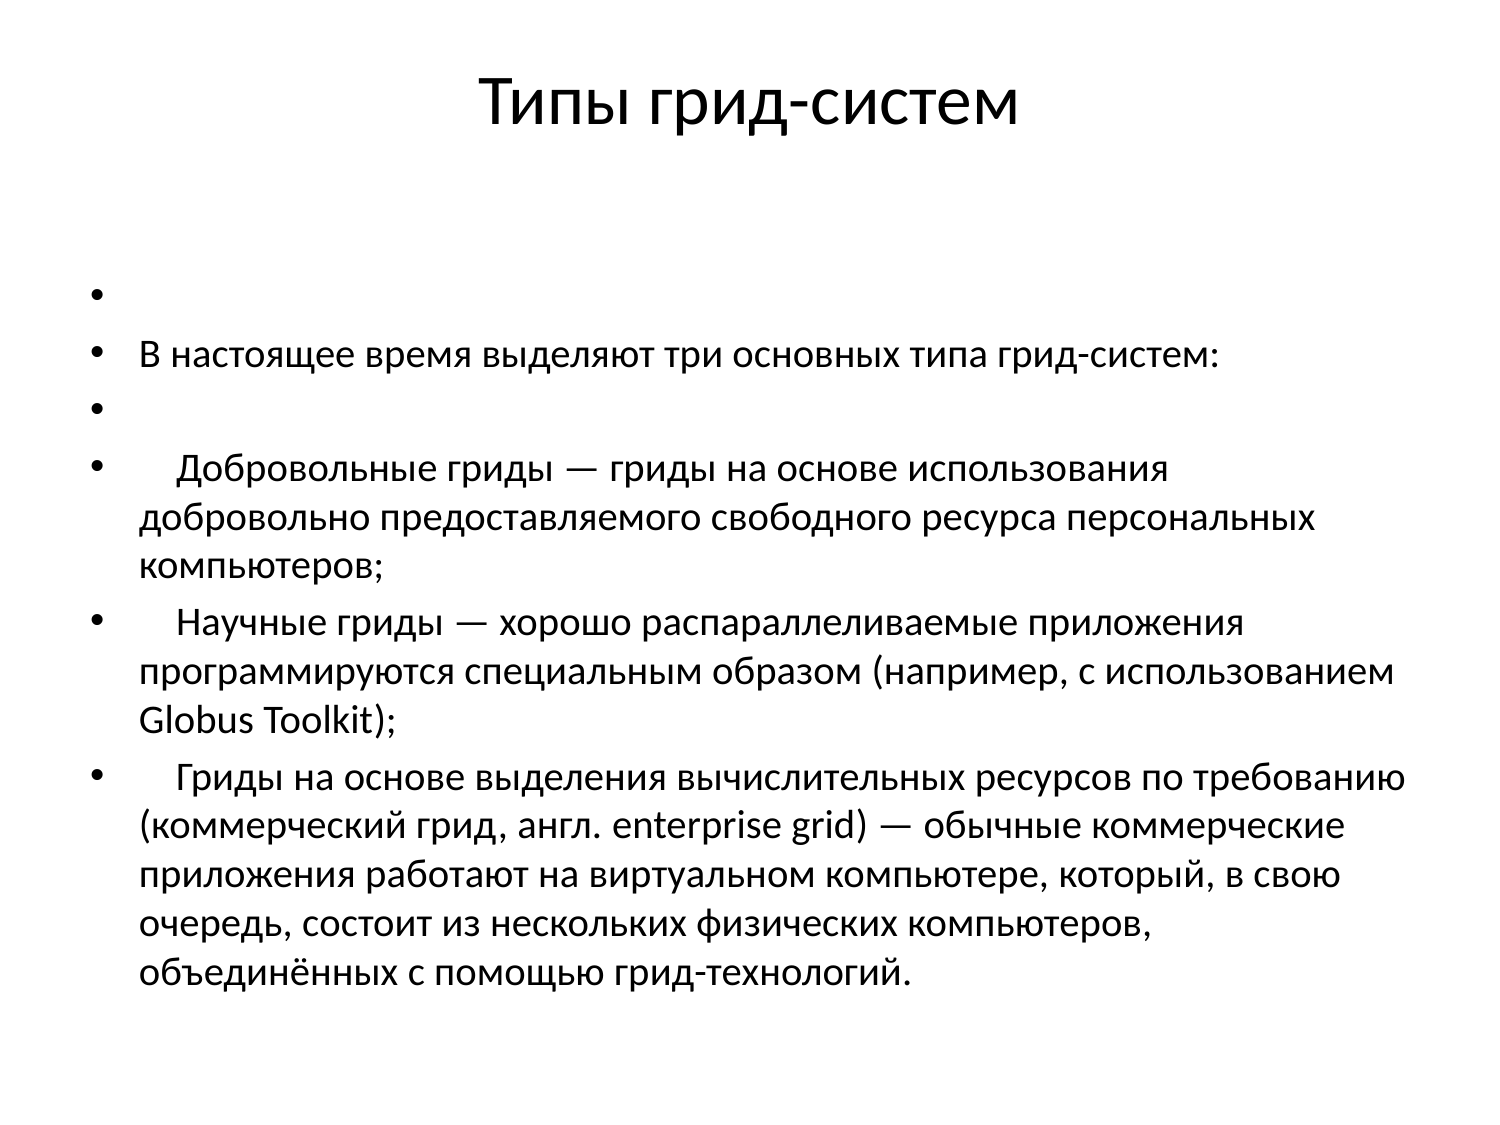

# Типы грид-систем

В настоящее время выделяют три основных типа грид-систем:

    Добровольные гриды — гриды на основе использования добровольно предоставляемого свободного ресурса персональных компьютеров;
    Научные гриды — хорошо распараллеливаемые приложения программируются специальным образом (например, с использованием Globus Toolkit);
    Гриды на основе выделения вычислительных ресурсов по требованию (коммерческий грид, англ. enterprise grid) — обычные коммерческие приложения работают на виртуальном компьютере, который, в свою очередь, состоит из нескольких физических компьютеров, объединённых с помощью грид-технологий.